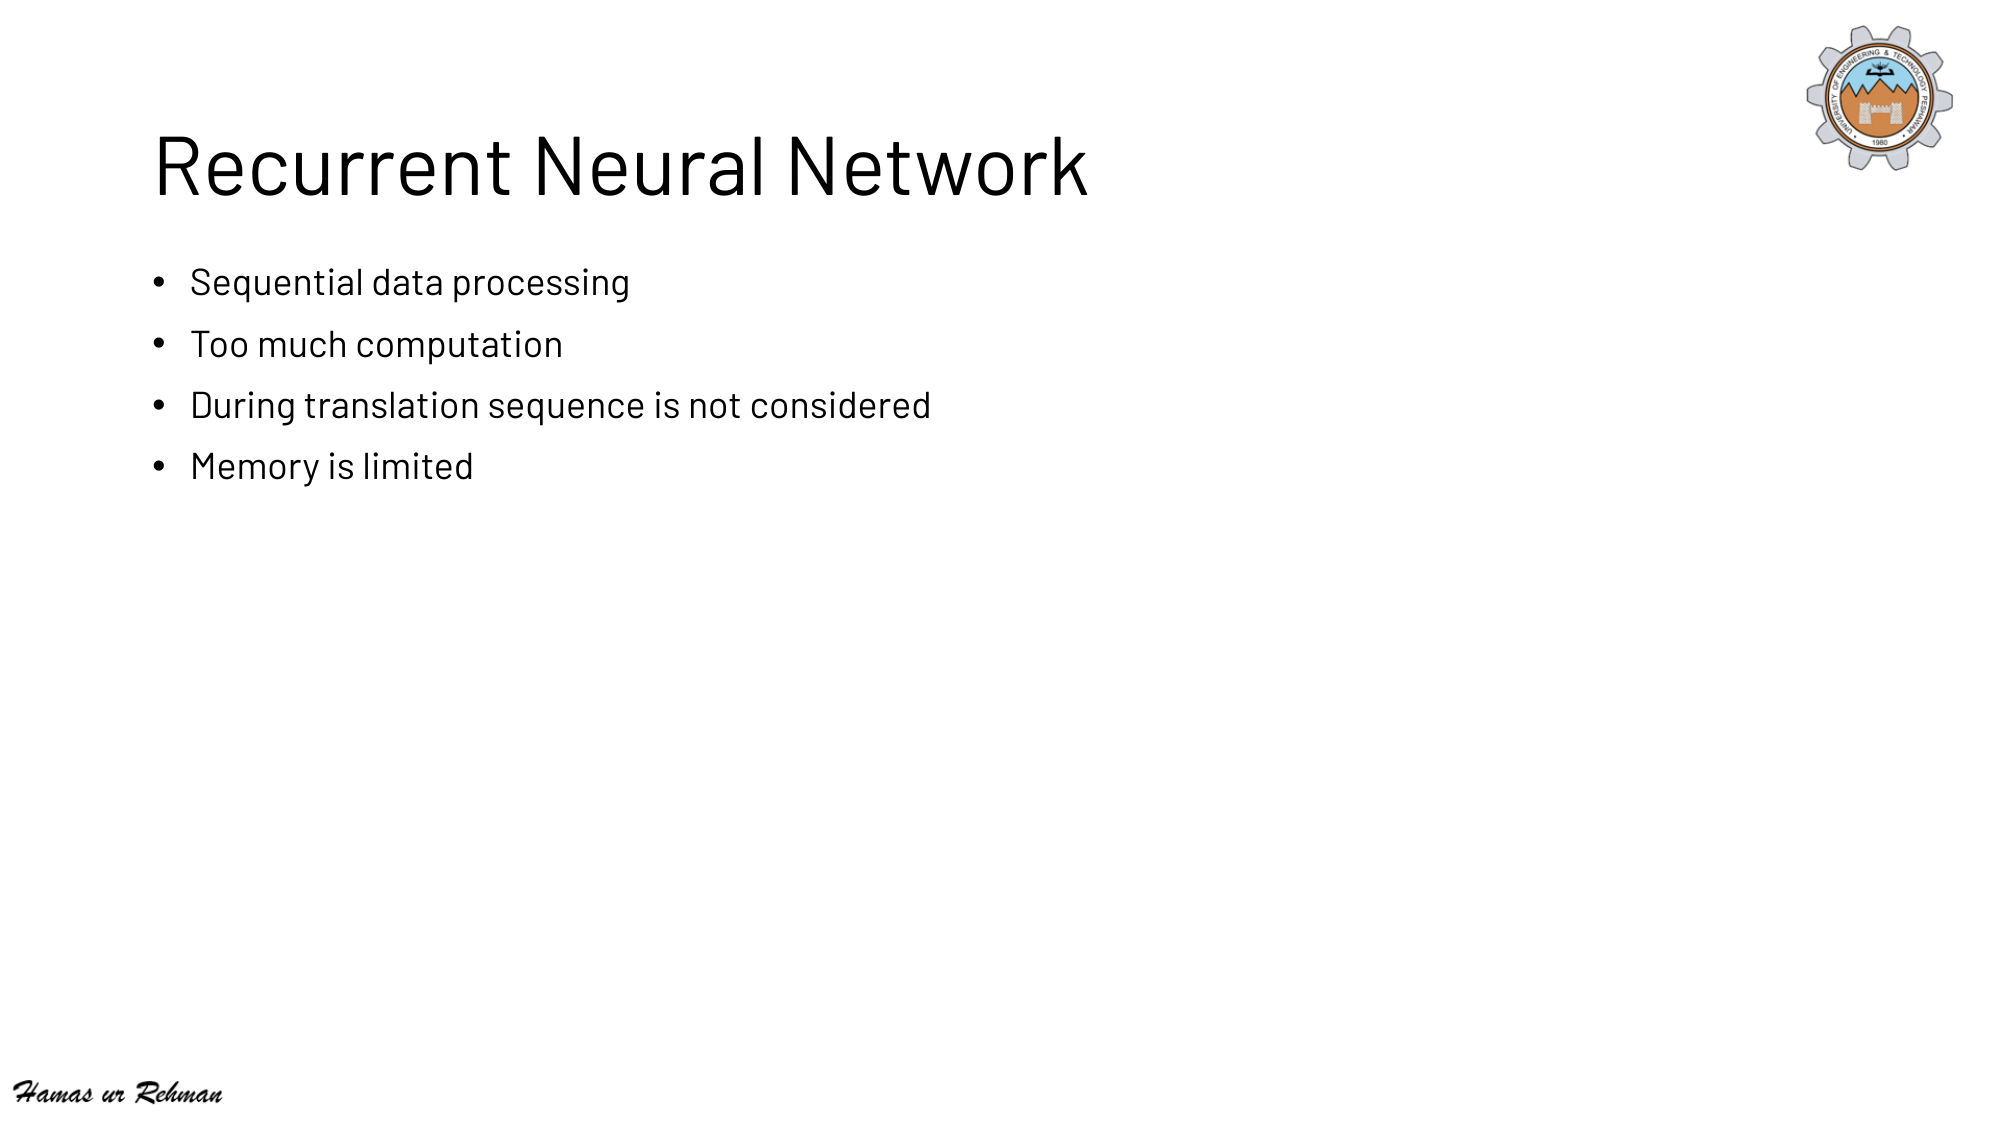

# Recurrent Neural Network
Sequential data processing
Too much computation
During translation sequence is not considered
Memory is limited